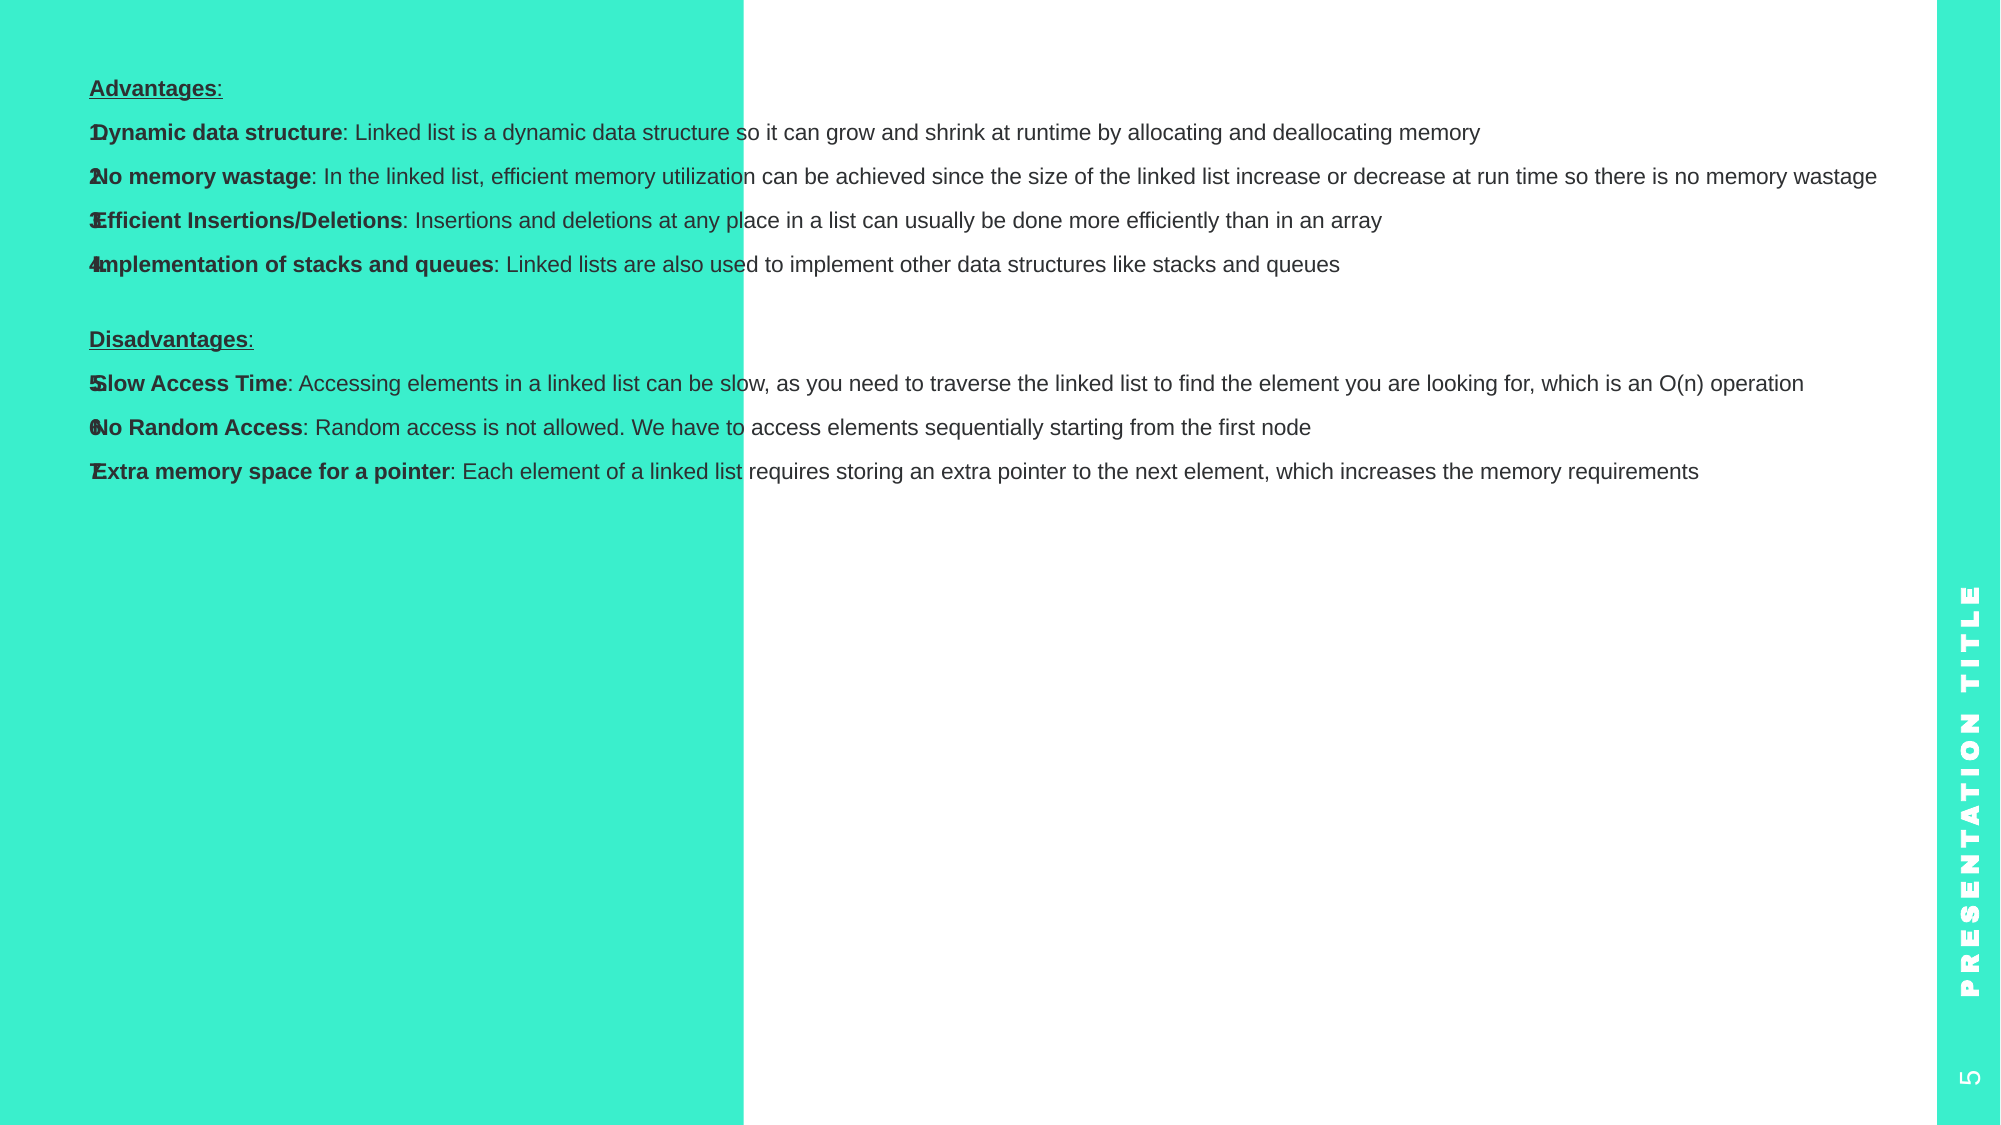

Advantages:
Dynamic data structure: Linked list is a dynamic data structure so it can grow and shrink at runtime by allocating and deallocating memory
No memory wastage: In the linked list, efficient memory utilization can be achieved since the size of the linked list increase or decrease at run time so there is no memory wastage
Efficient Insertions/Deletions: Insertions and deletions at any place in a list can usually be done more efficiently than in an array
Implementation of stacks and queues: Linked lists are also used to implement other data structures like stacks and queues

Disadvantages:
Slow Access Time: Accessing elements in a linked list can be slow, as you need to traverse the linked list to find the element you are looking for, which is an O(n) operation
No Random Access: Random access is not allowed. We have to access elements sequentially starting from the first node
Extra memory space for a pointer: Each element of a linked list requires storing an extra pointer to the next element, which increases the memory requirements

Presentation Title

5